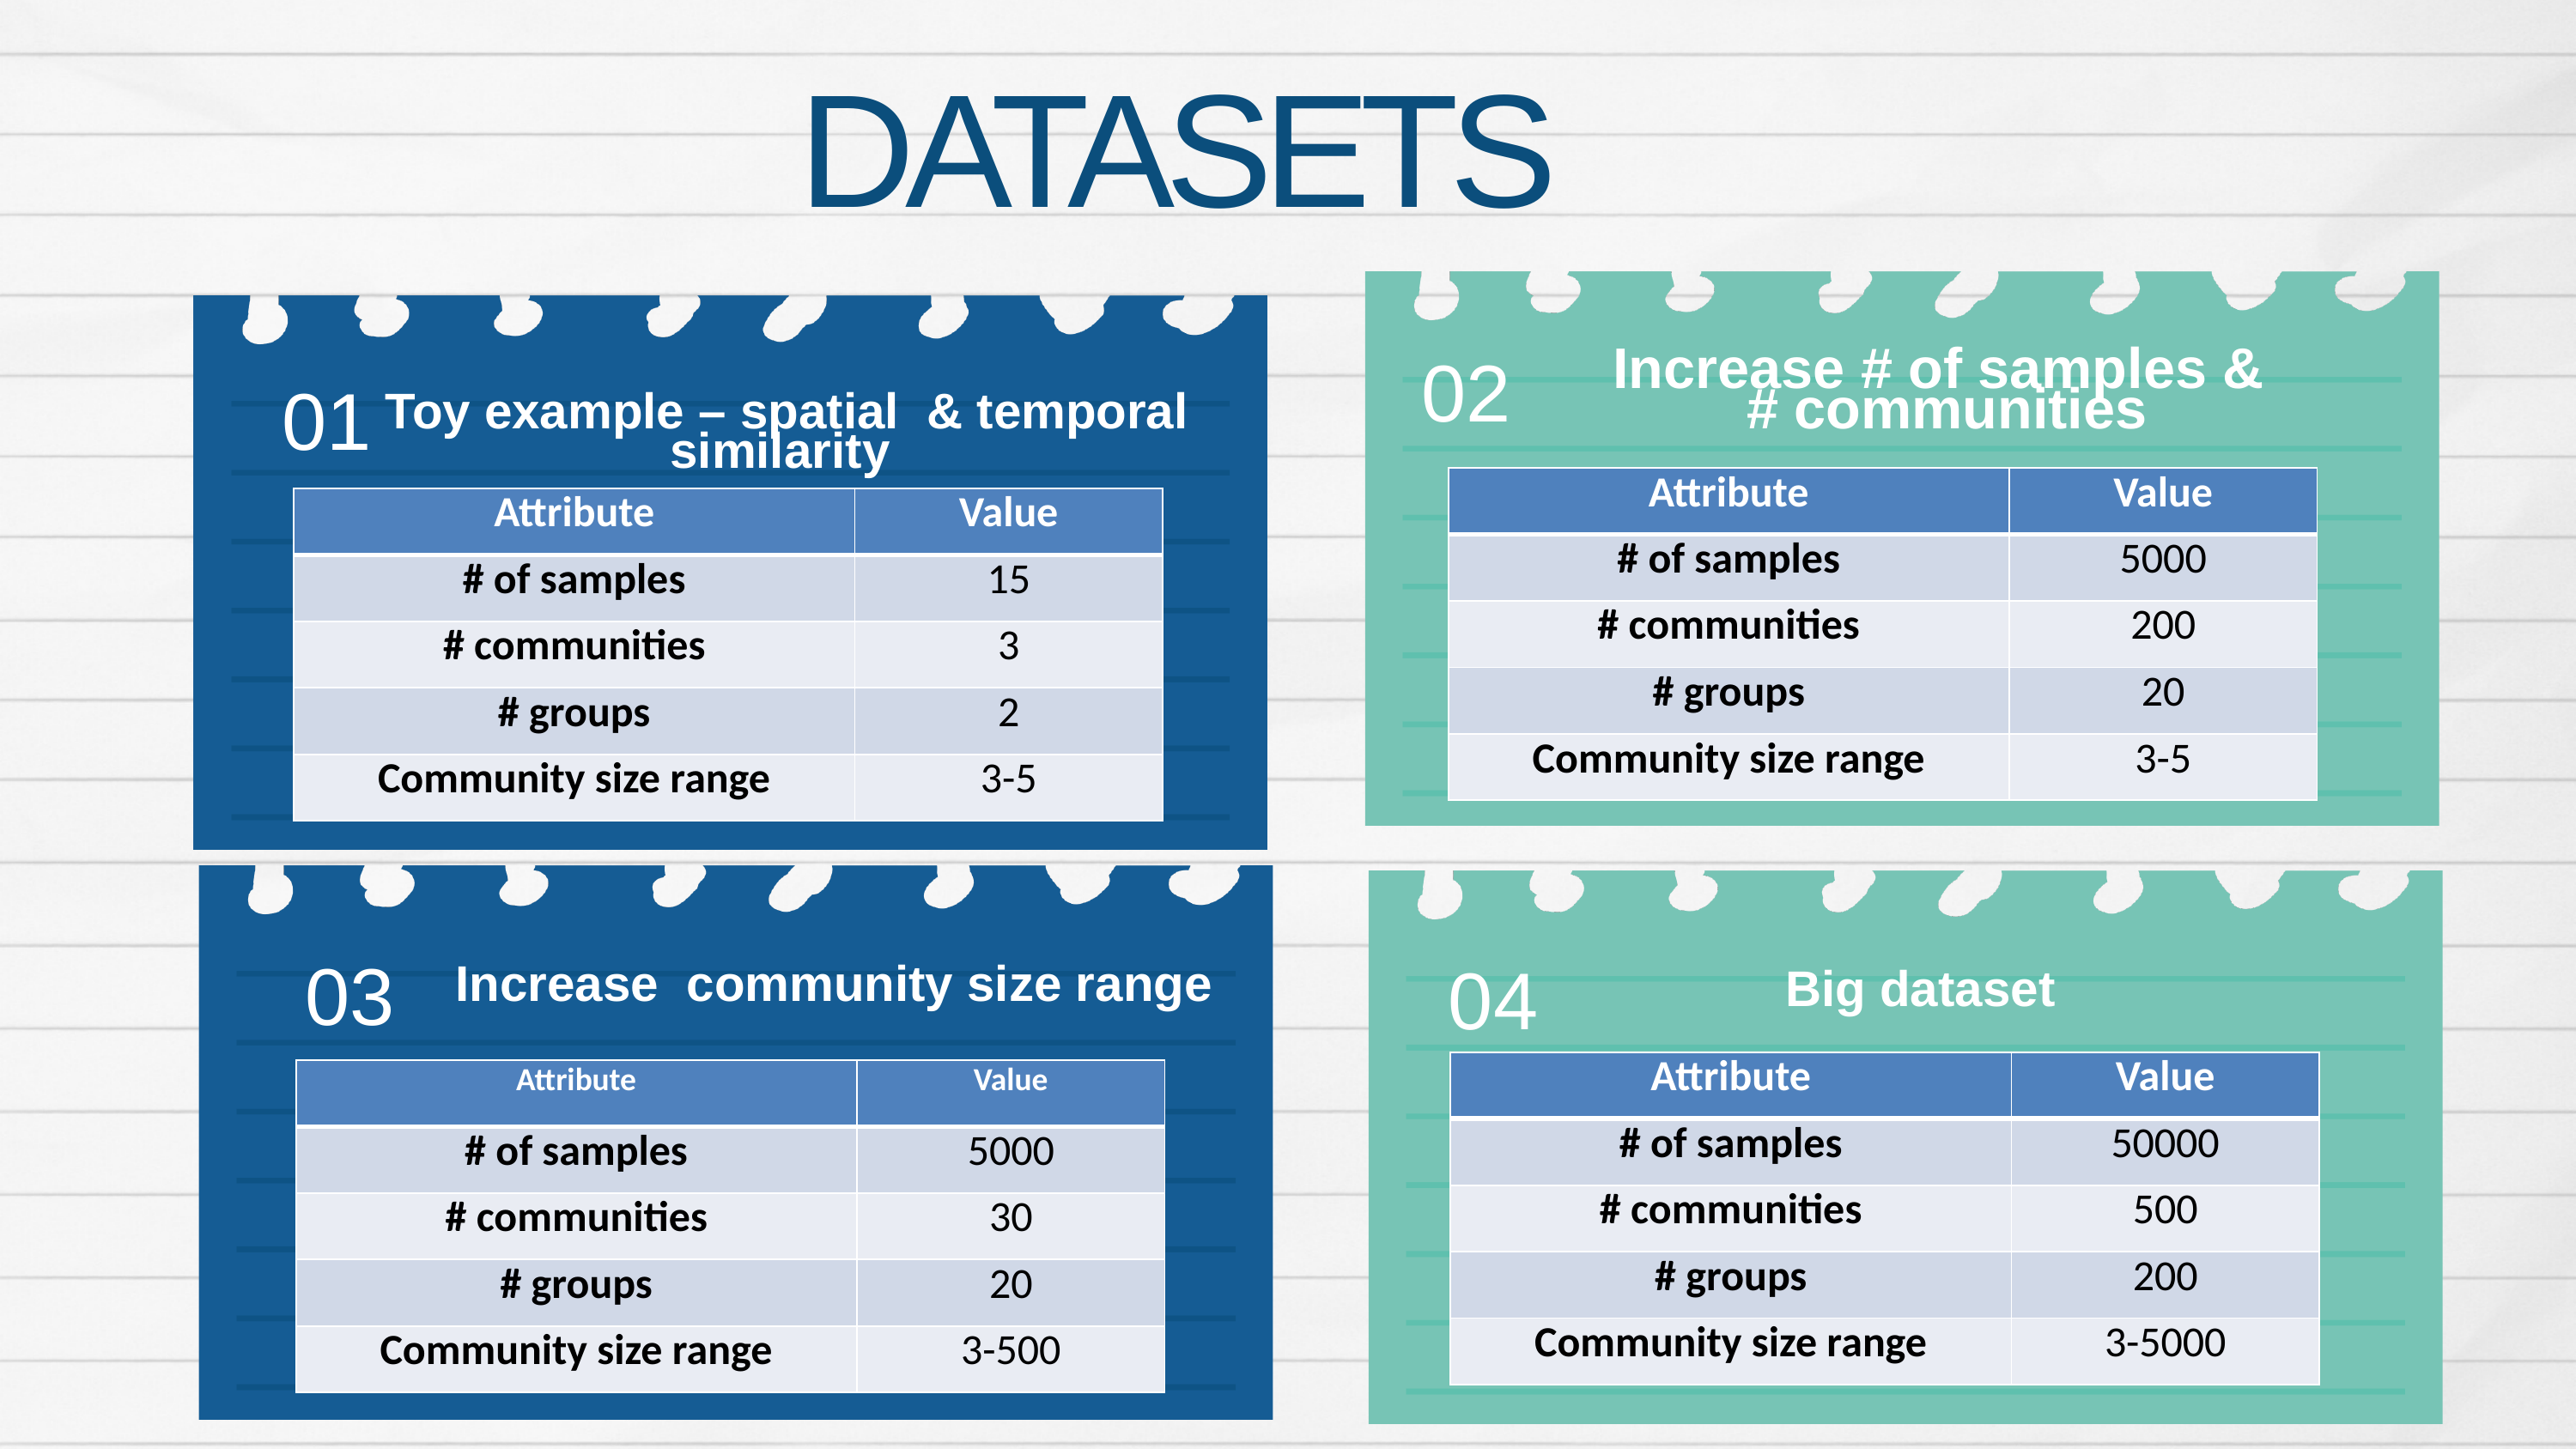

DATASETS

02
Increase # of samples &
# communities

01
Toy example – spatial  & temporal similarity
| Attribute | Value |
| --- | --- |
| # of samples | 5000 |
| # communities | 200 |
| # groups | 20 |
| Community size range | 3-5 |
| Attribute | Value |
| --- | --- |
| # of samples | 15 |
| # communities | 3 |
| # groups | 2 |
| Community size range | 3-5 |

03
04
Increase  community size range

Big dataset

| Attribute | Value |
| --- | --- |
| # of samples | 50000 |
| # communities | 500 |
| # groups | 200 |
| Community size range | 3-5000 |
| Attribute | Value |
| --- | --- |
| # of samples | 5000 |
| # communities | 30 |
| # groups | 20 |
| Community size range | 3-500 |